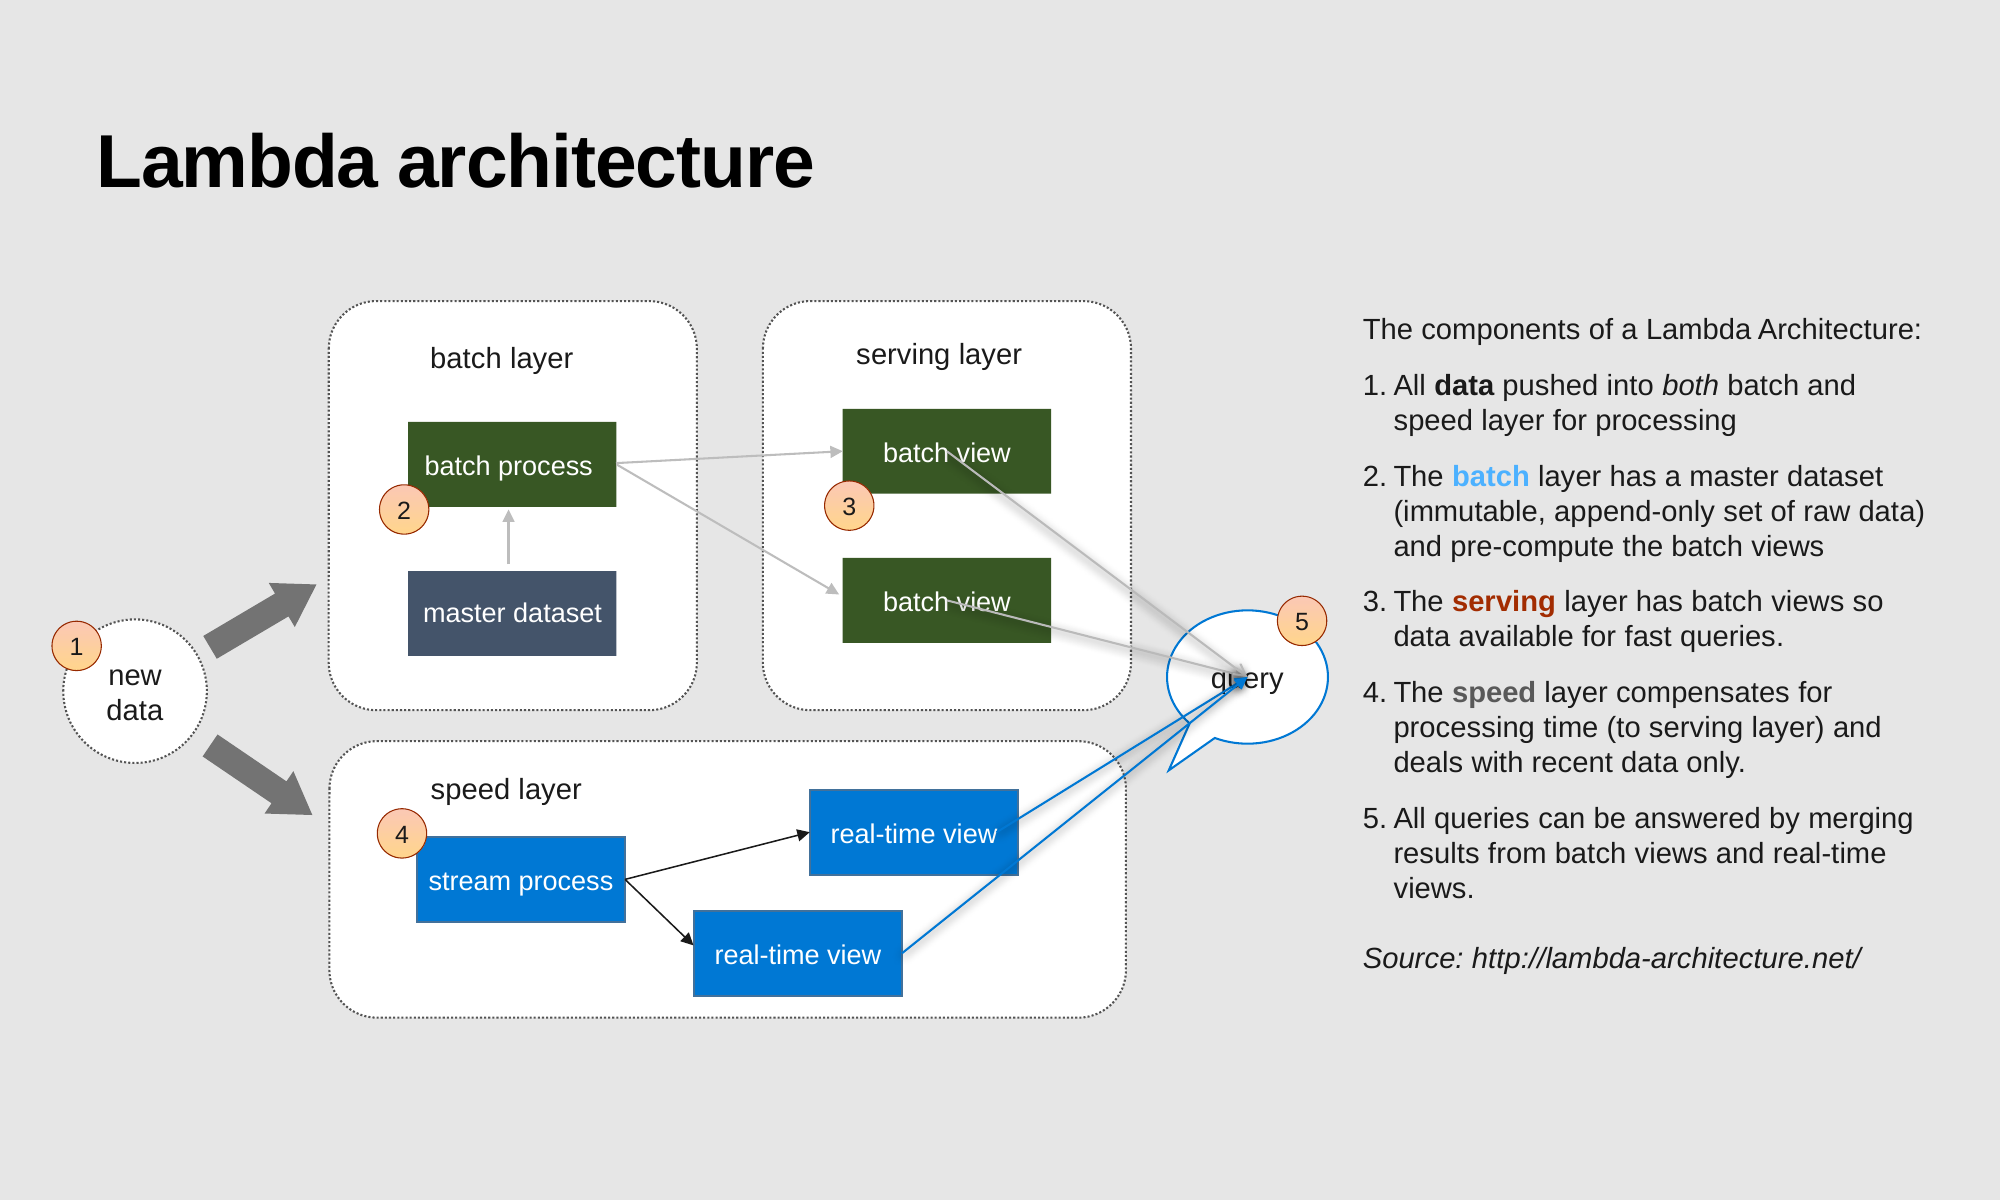

# Lambda architecture

The components of a Lambda Architecture:
All data pushed into both batch and speed layer for processing
The batch layer has a master dataset (immutable, append-only set of raw data) and pre-compute the batch views
The serving layer has batch views so data available for fast queries.
The speed layer compensates for processing time (to serving layer) and deals with recent data only.
All queries can be answered by merging results from batch views and real-time views.

Source: http://lambda-architecture.net/
serving layer
batch layer
batch view
batch process
3
2
batch view
master dataset

5
query
new data
1

speed layer
real-time view
4
stream process
real-time view